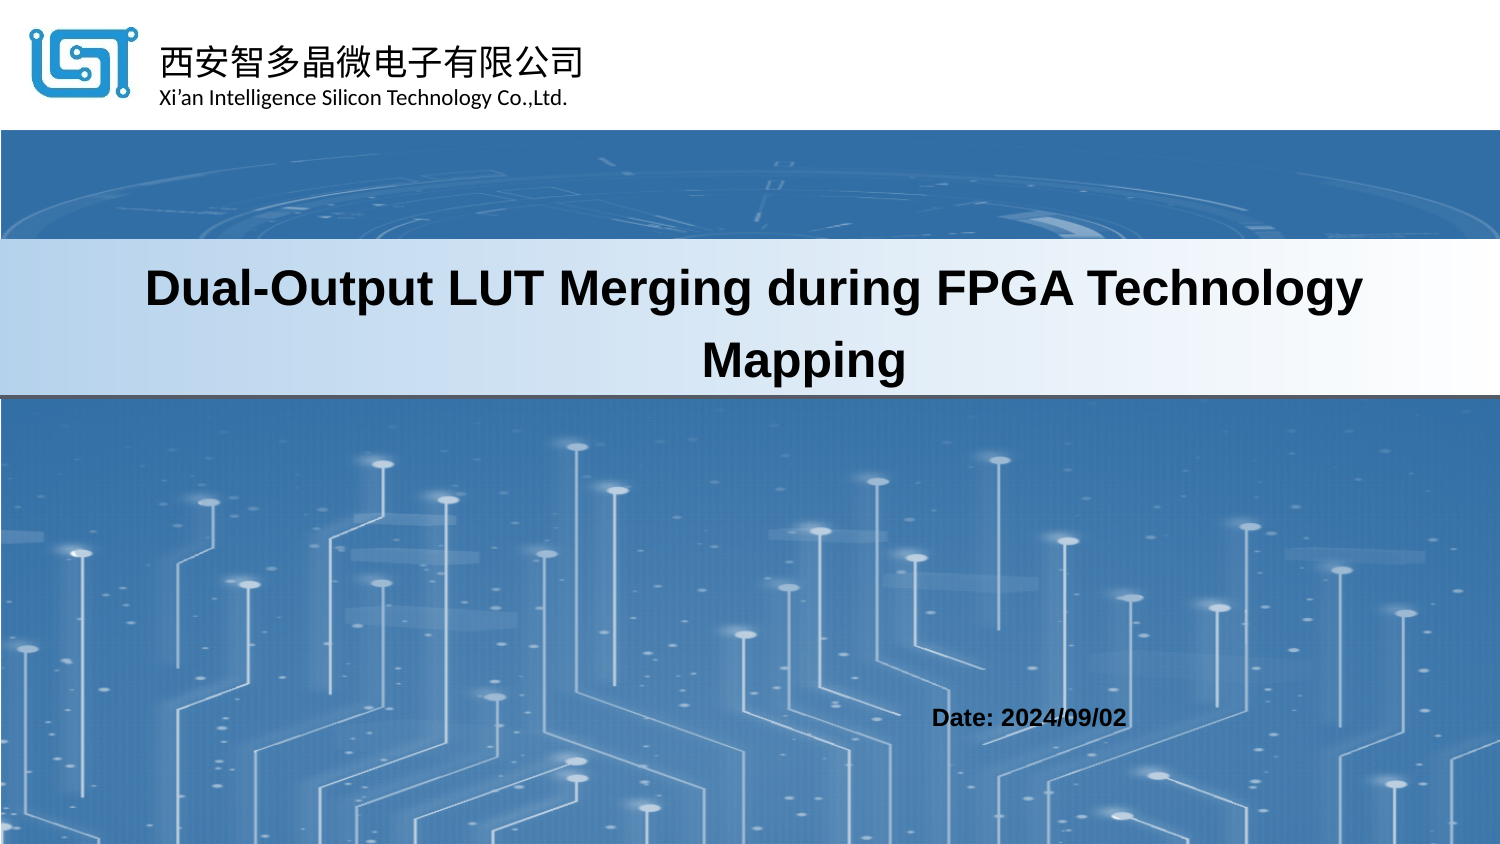

# Dual-Output LUT Merging during FPGA Technology Mapping

Date: 2024/09/02